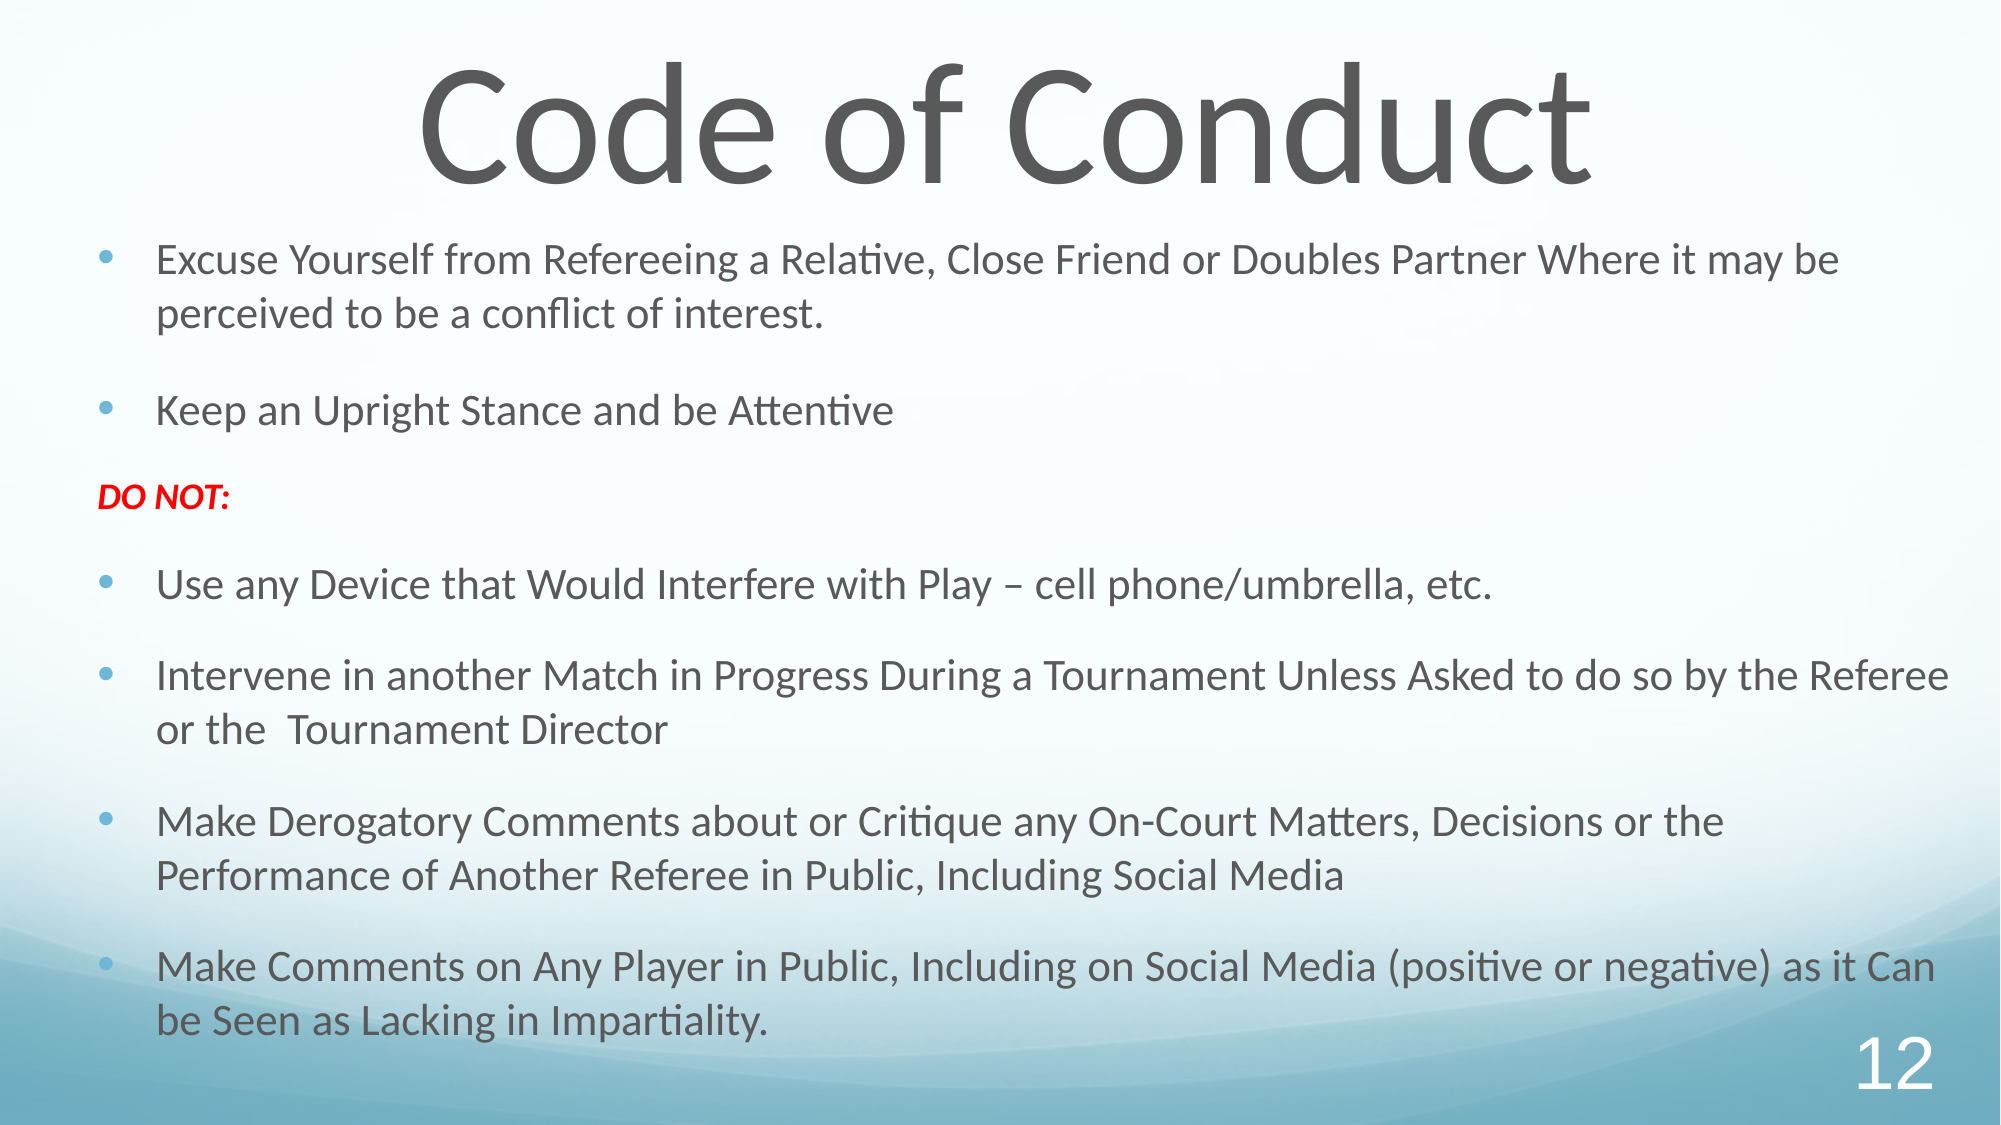

Code of Conduct
Excuse Yourself from Refereeing a Relative, Close Friend or Doubles Partner Where it may be perceived to be a conflict of interest.

Keep an Upright Stance and be Attentive
DO NOT:
Use any Device that Would Interfere with Play – cell phone/umbrella, etc.
Intervene in another Match in Progress During a Tournament Unless Asked to do so by the Referee or the  Tournament Director
Make Derogatory Comments about or Critique any On-Court Matters, Decisions or the Performance of Another Referee in Public, Including Social Media
Make Comments on Any Player in Public, Including on Social Media (positive or negative) as it Can be Seen as Lacking in Impartiality.

12